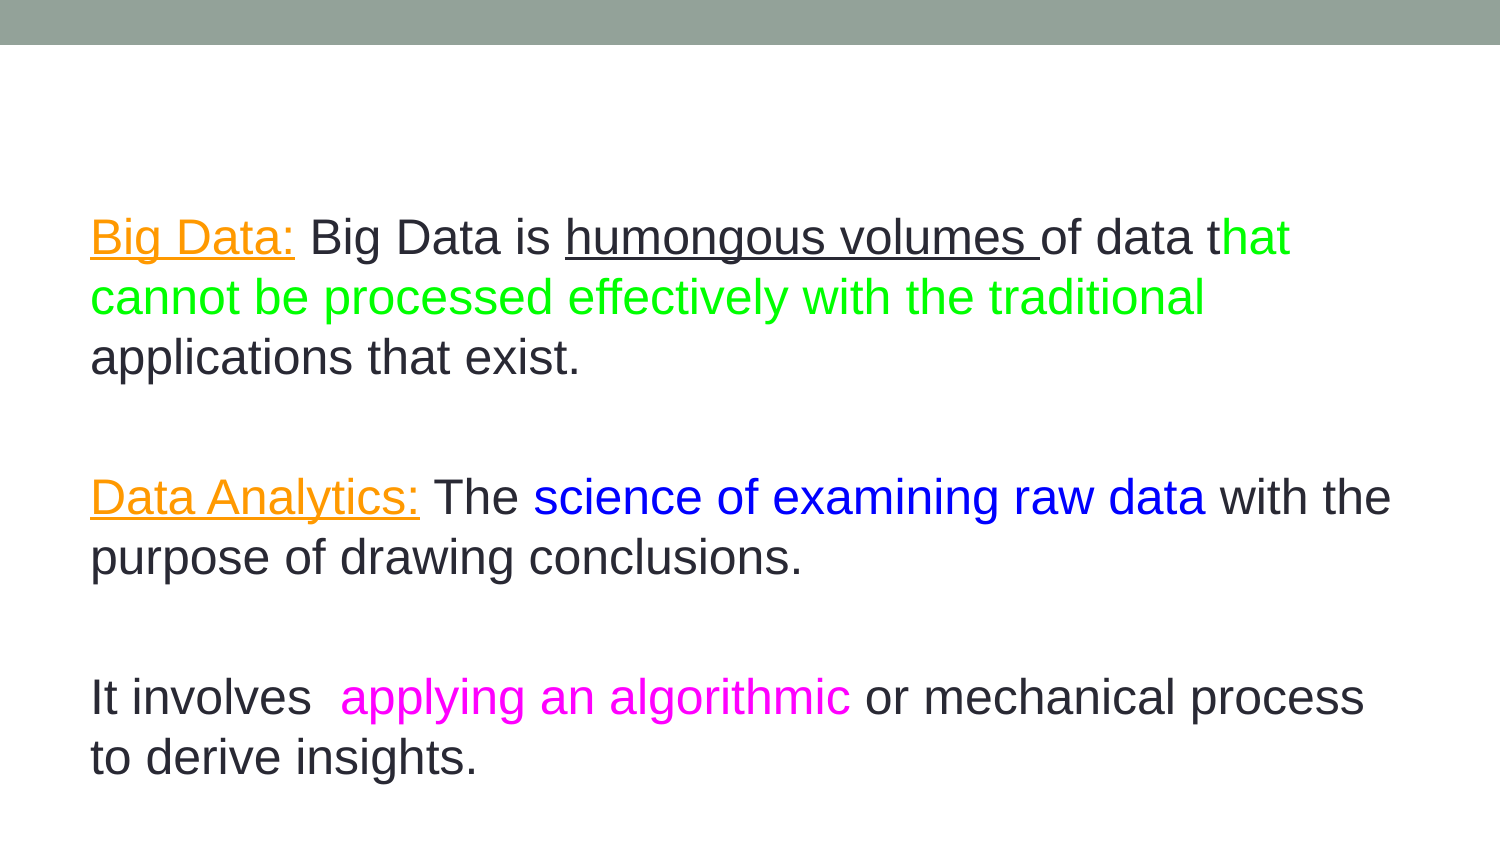

#
Big Data: Big Data is humongous volumes of data that cannot be processed effectively with the traditional applications that exist.

Data Analytics: The science of examining raw data with the purpose of drawing conclusions.

It involves  applying an algorithmic or mechanical process to derive insights.